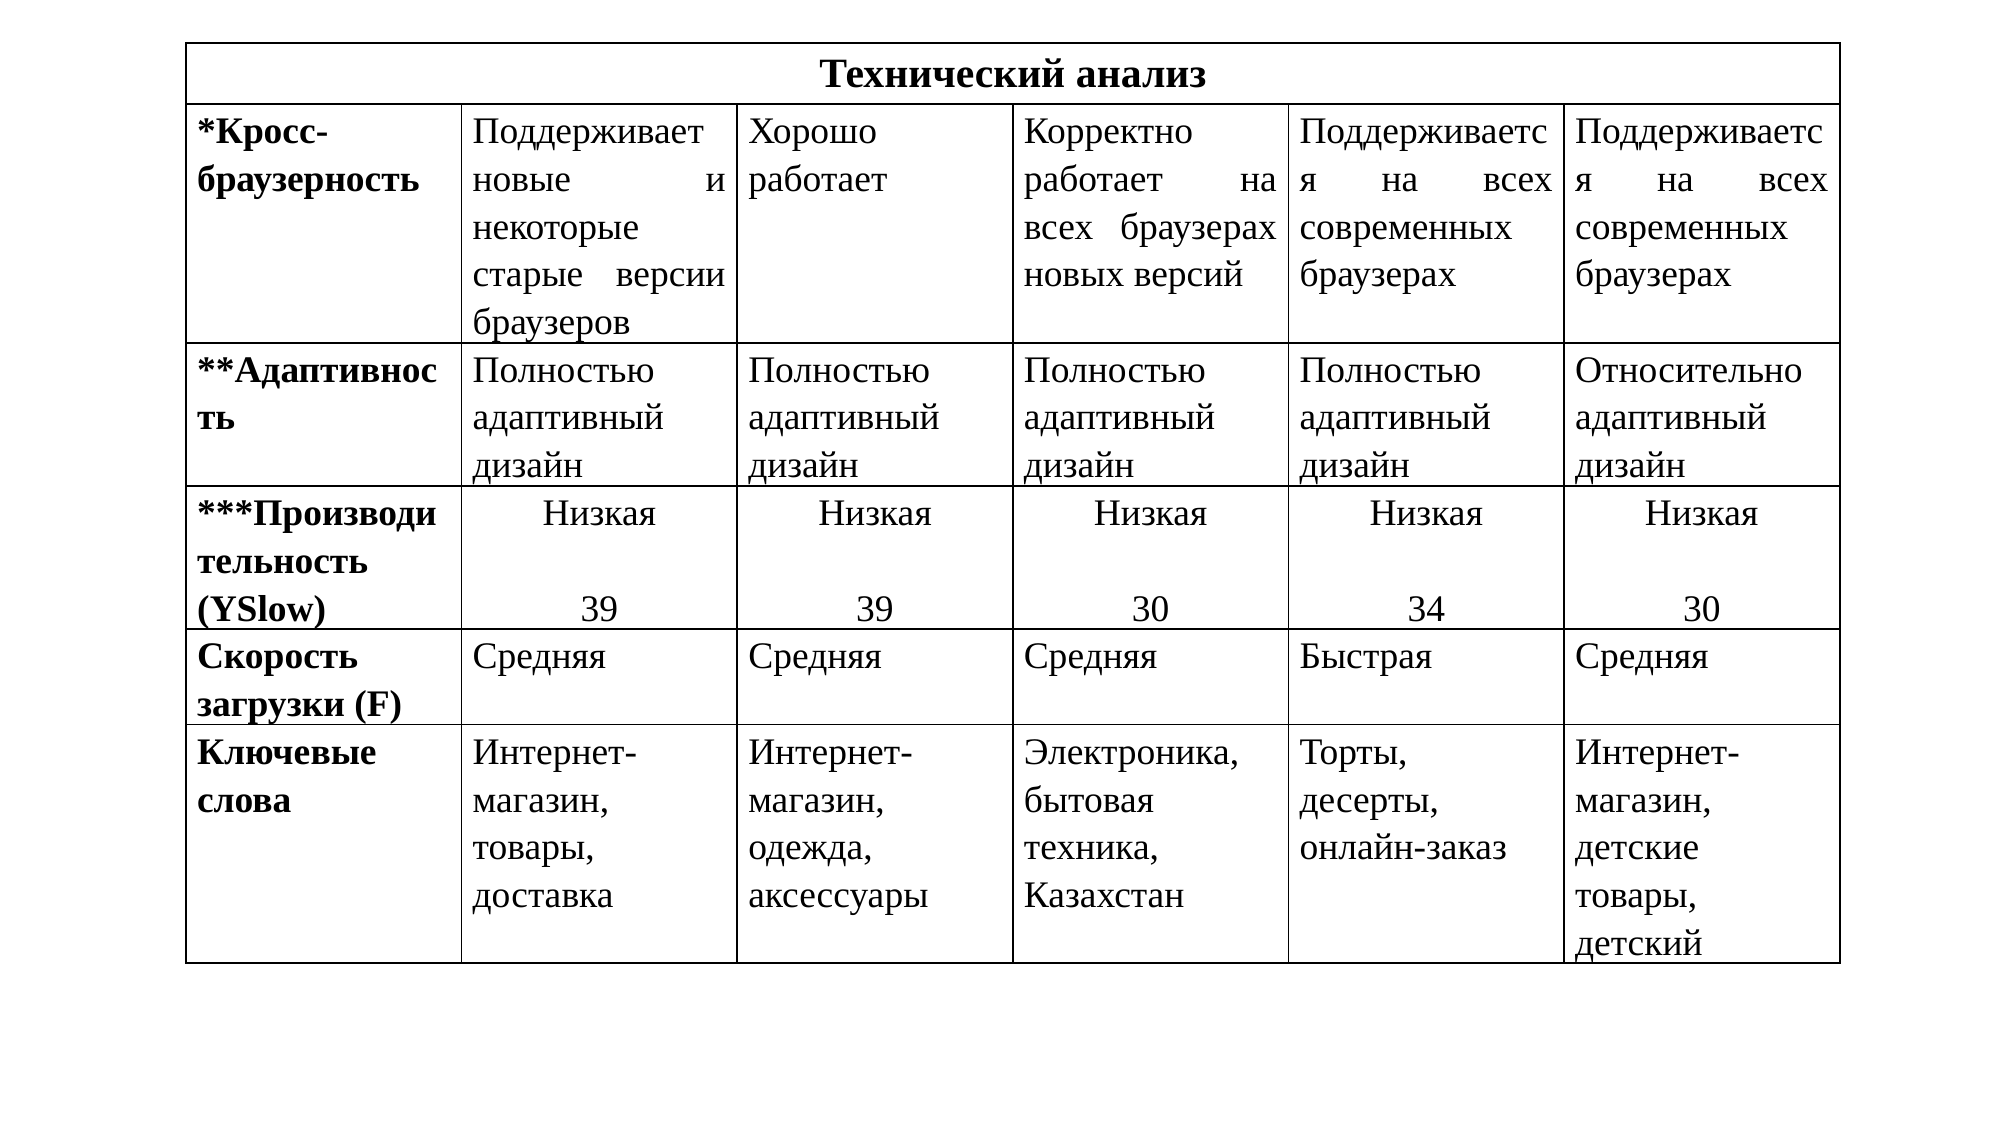

| Технический анализ |  |  |  |  |  |
| --- | --- | --- | --- | --- | --- |
| \*Кросс-браузерность | Поддерживает новые и некоторые старые версии браузеров | Хорошо работает | Корректно работает на всех браузерах новых версий | Поддерживается на всех современных браузерах | Поддерживается на всех современных браузерах |
| \*\*Адаптивность | Полностью адаптивный дизайн | Полностью адаптивный дизайн | Полностью адаптивный дизайн | Полностью адаптивный дизайн | Относительно адаптивный дизайн |
| \*\*\*Производительность (YSlow) | Низкая   39 | Низкая   39 | Низкая   30 | Низкая   34 | Низкая 30 |
| Скорость загрузки (F) | Средняя | Средняя | Средняя | Быстрая | Средняя |
| Ключевые слова | Интернет-магазин, товары, доставка | Интернет-магазин, одежда, аксессуары | Электроника, бытовая техника, Казахстан | Торты, десерты, онлайн-заказ | Интернет-магазин, детские товары, детский |